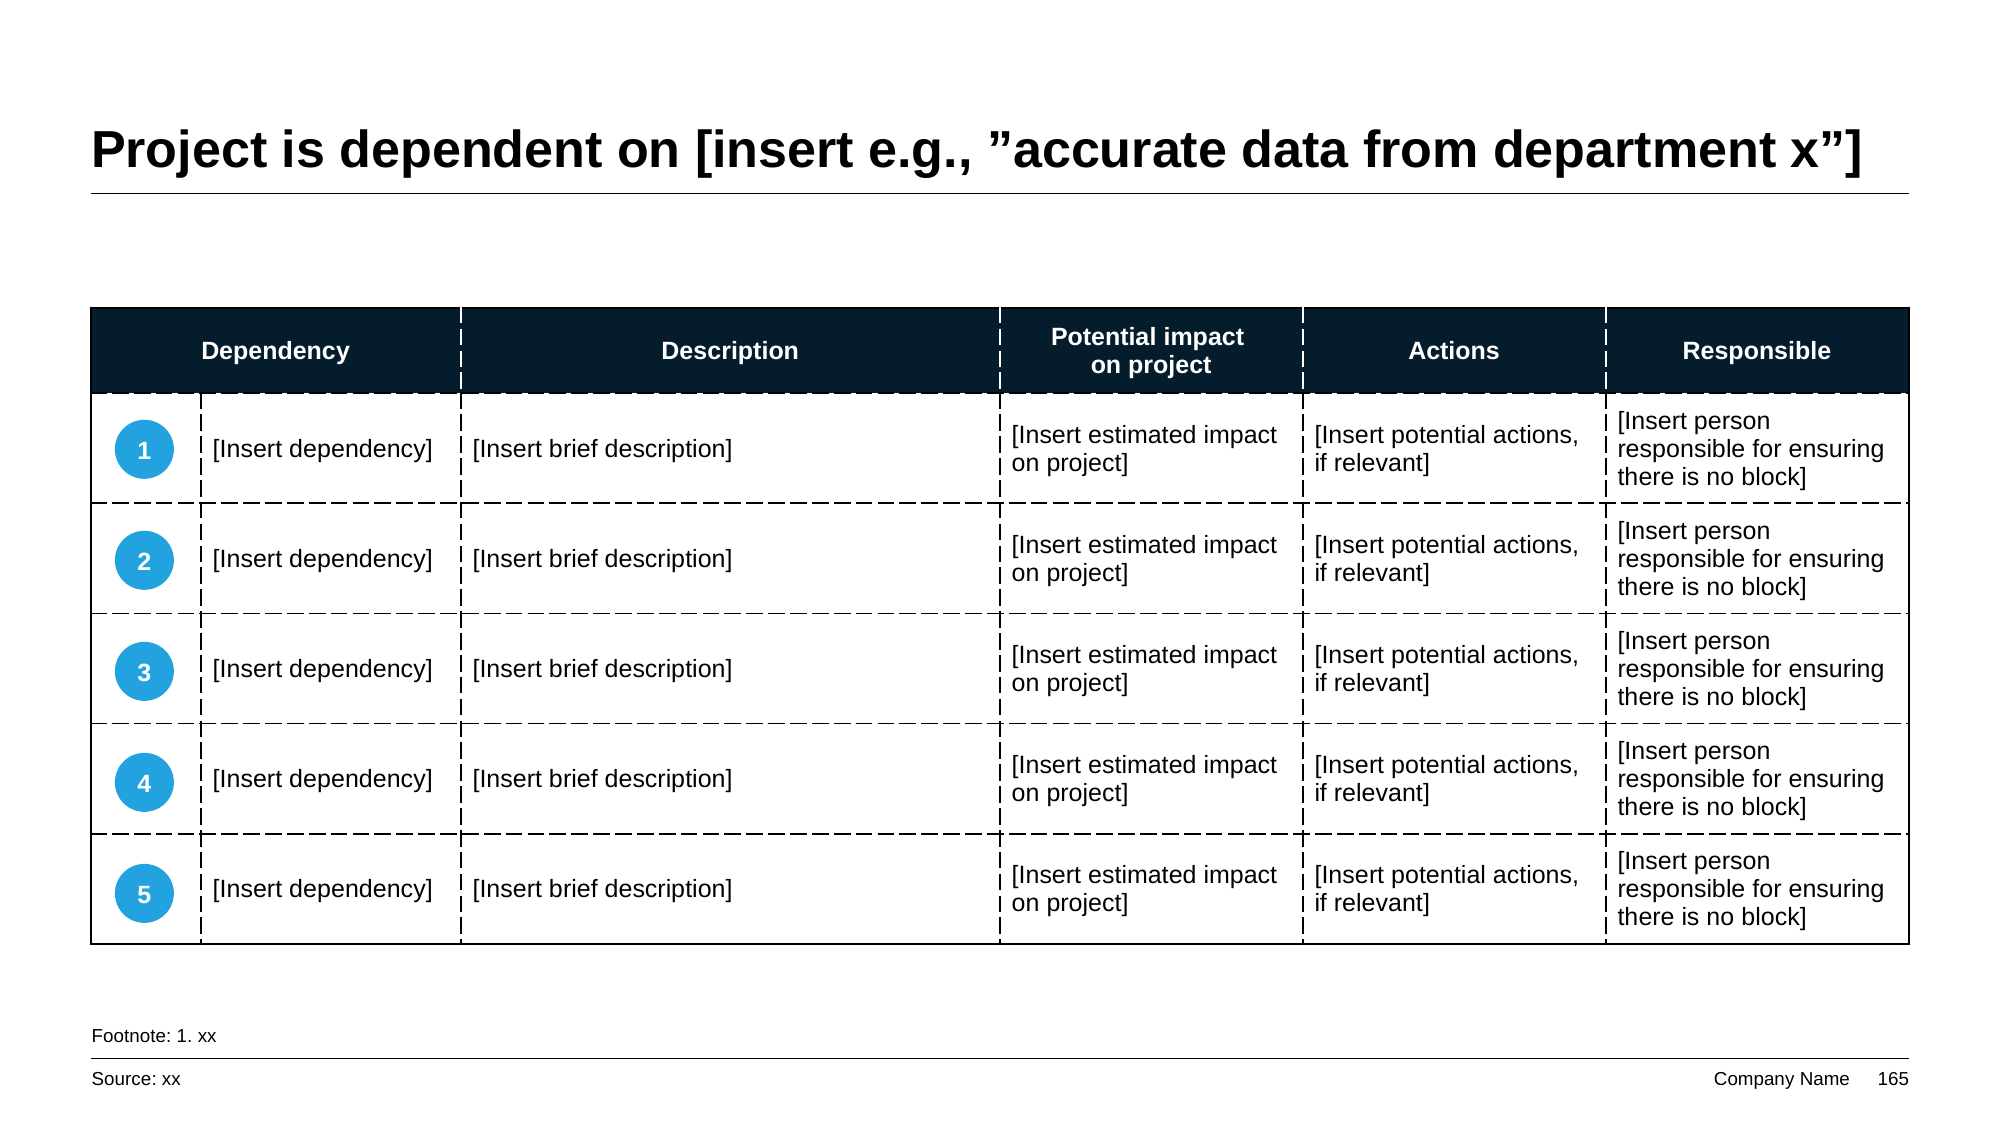

# Project is dependent on [insert e.g., ”accurate data from department x”]

| Dependency |  | Description | Potential impact on project | Actions | Responsible |
| --- | --- | --- | --- | --- | --- |
|  | [Insert dependency] | [Insert brief description] | [Insert estimated impact on project] | [Insert potential actions, if relevant] | [Insert person responsible for ensuring there is no block] |
|  | [Insert dependency] | [Insert brief description] | [Insert estimated impact on project] | [Insert potential actions, if relevant] | [Insert person responsible for ensuring there is no block] |
|  | [Insert dependency] | [Insert brief description] | [Insert estimated impact on project] | [Insert potential actions, if relevant] | [Insert person responsible for ensuring there is no block] |
|  | [Insert dependency] | [Insert brief description] | [Insert estimated impact on project] | [Insert potential actions, if relevant] | [Insert person responsible for ensuring there is no block] |
|  | [Insert dependency] | [Insert brief description] | [Insert estimated impact on project] | [Insert potential actions, if relevant] | [Insert person responsible for ensuring there is no block] |
1
2
3
4
5
Footnote: 1. xx
Source: xx